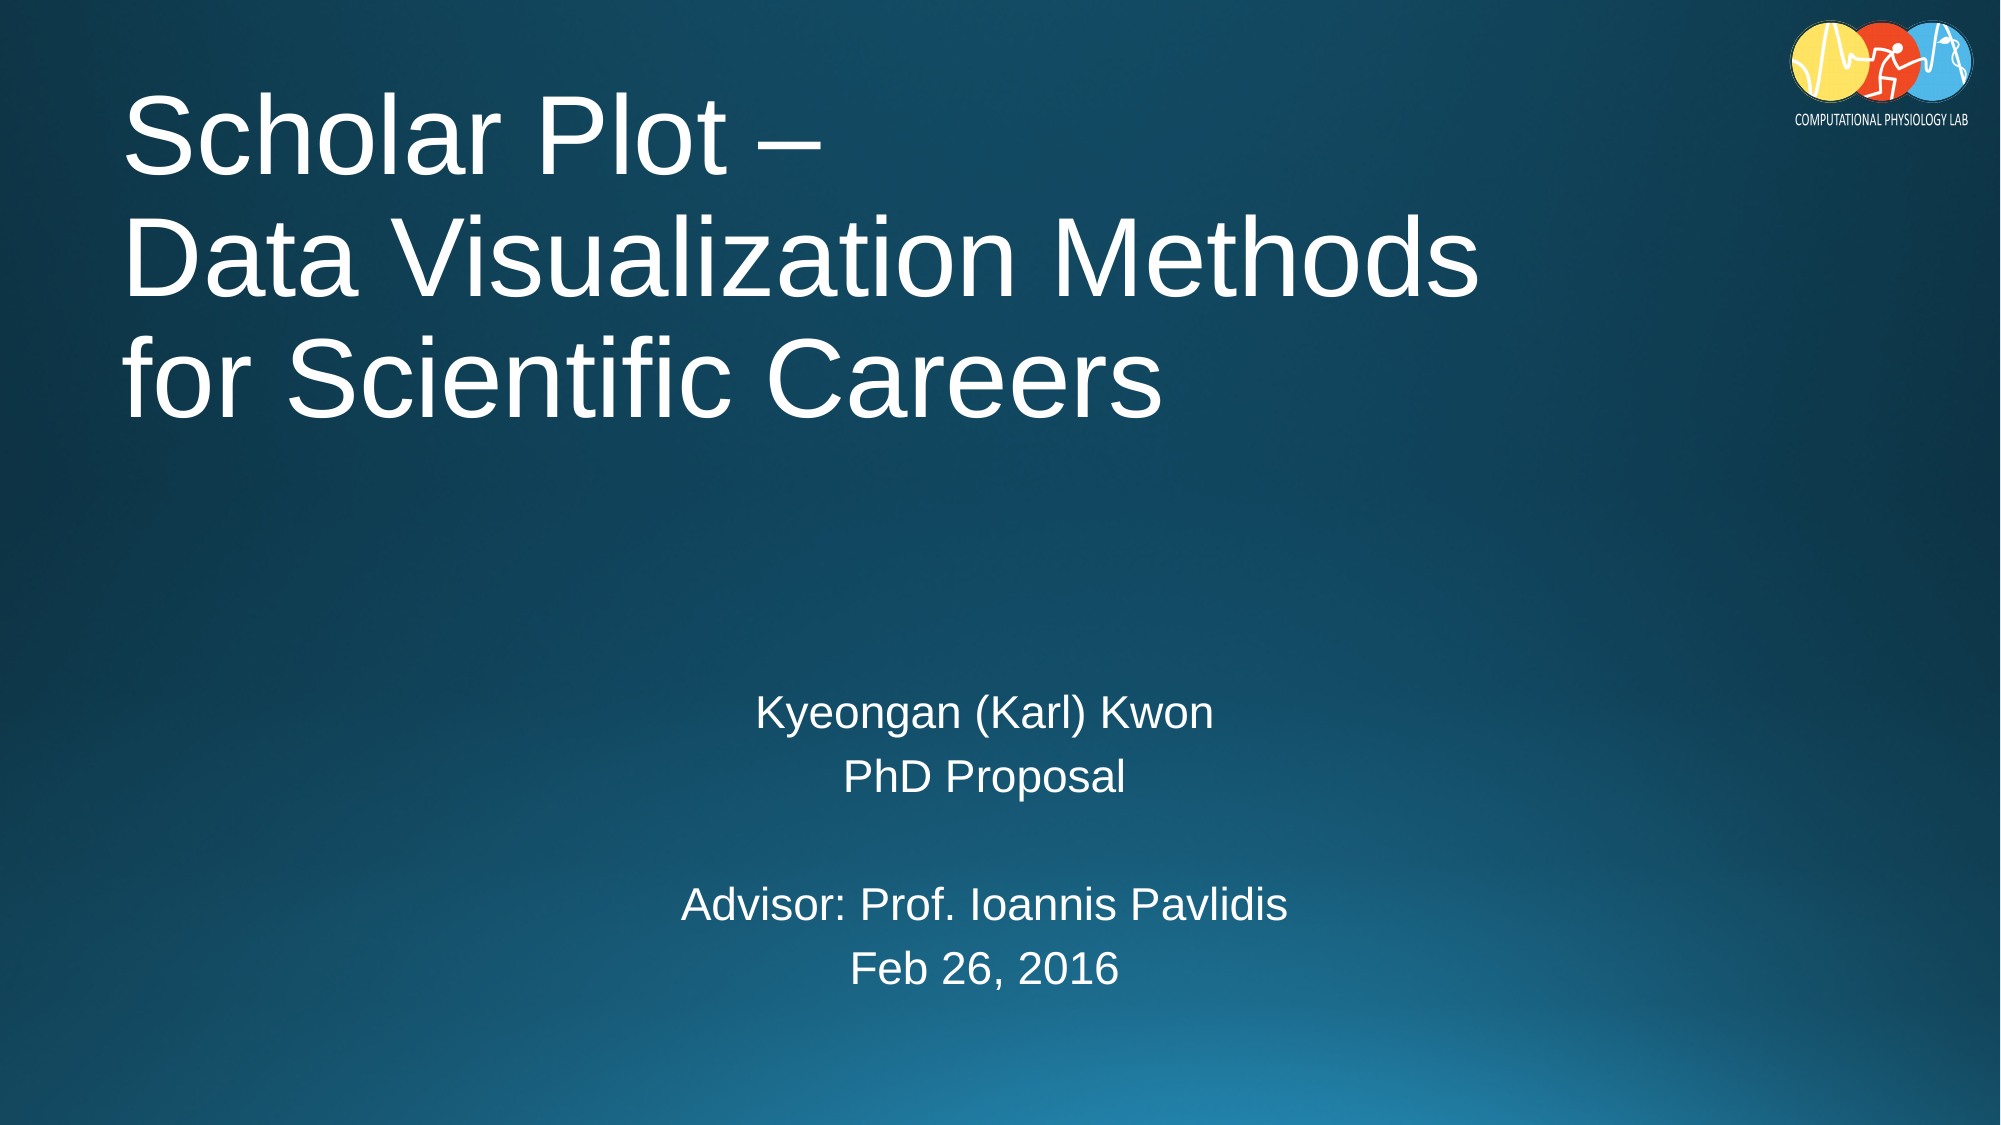

# Scholar Plot – Data Visualization Methods for Scientific Careers
Kyeongan (Karl) Kwon
PhD Proposal

Advisor: Prof. Ioannis Pavlidis
Feb 26, 2016